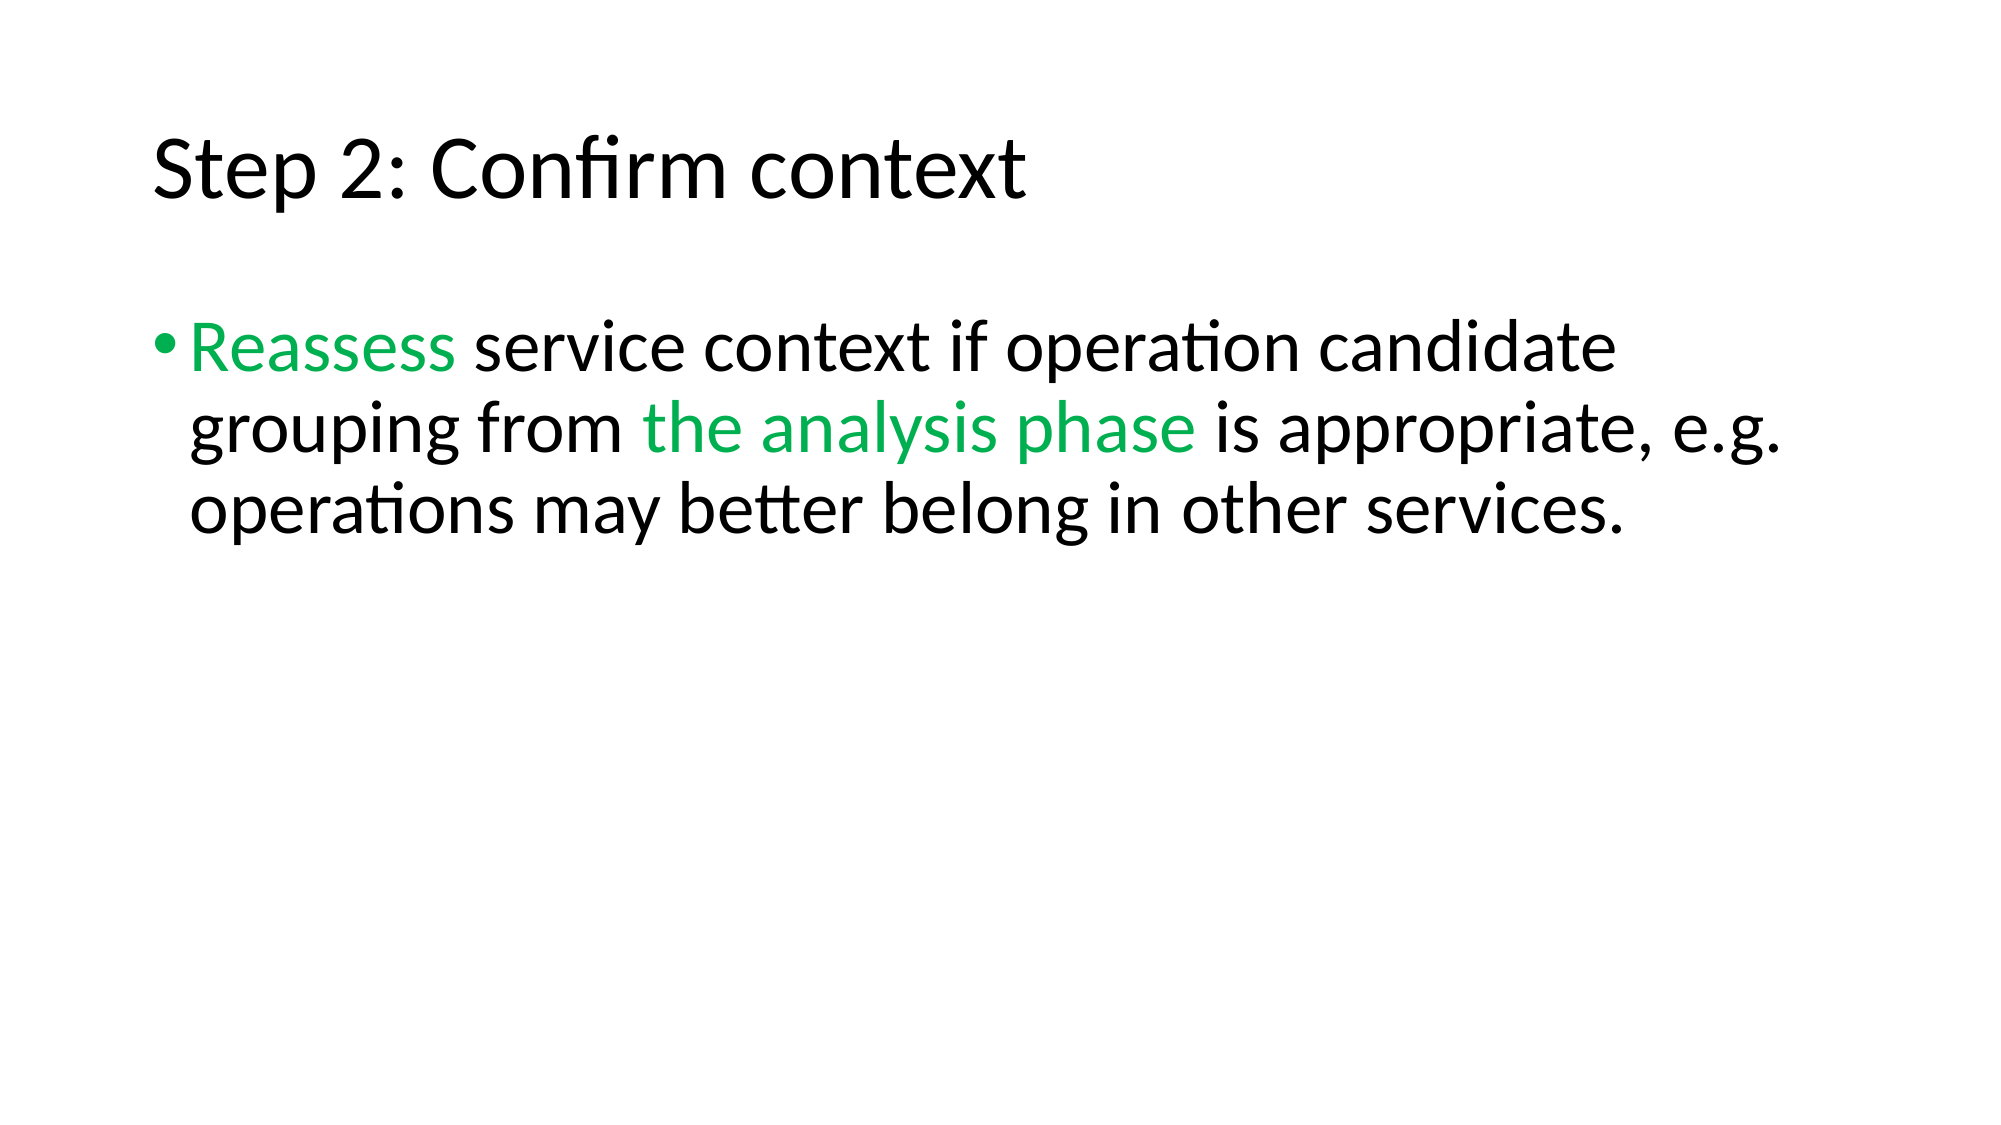

# Step 2: Confirm context
Reassess service context if operation candidate grouping from the analysis phase is appropriate, e.g. operations may better belong in other services.